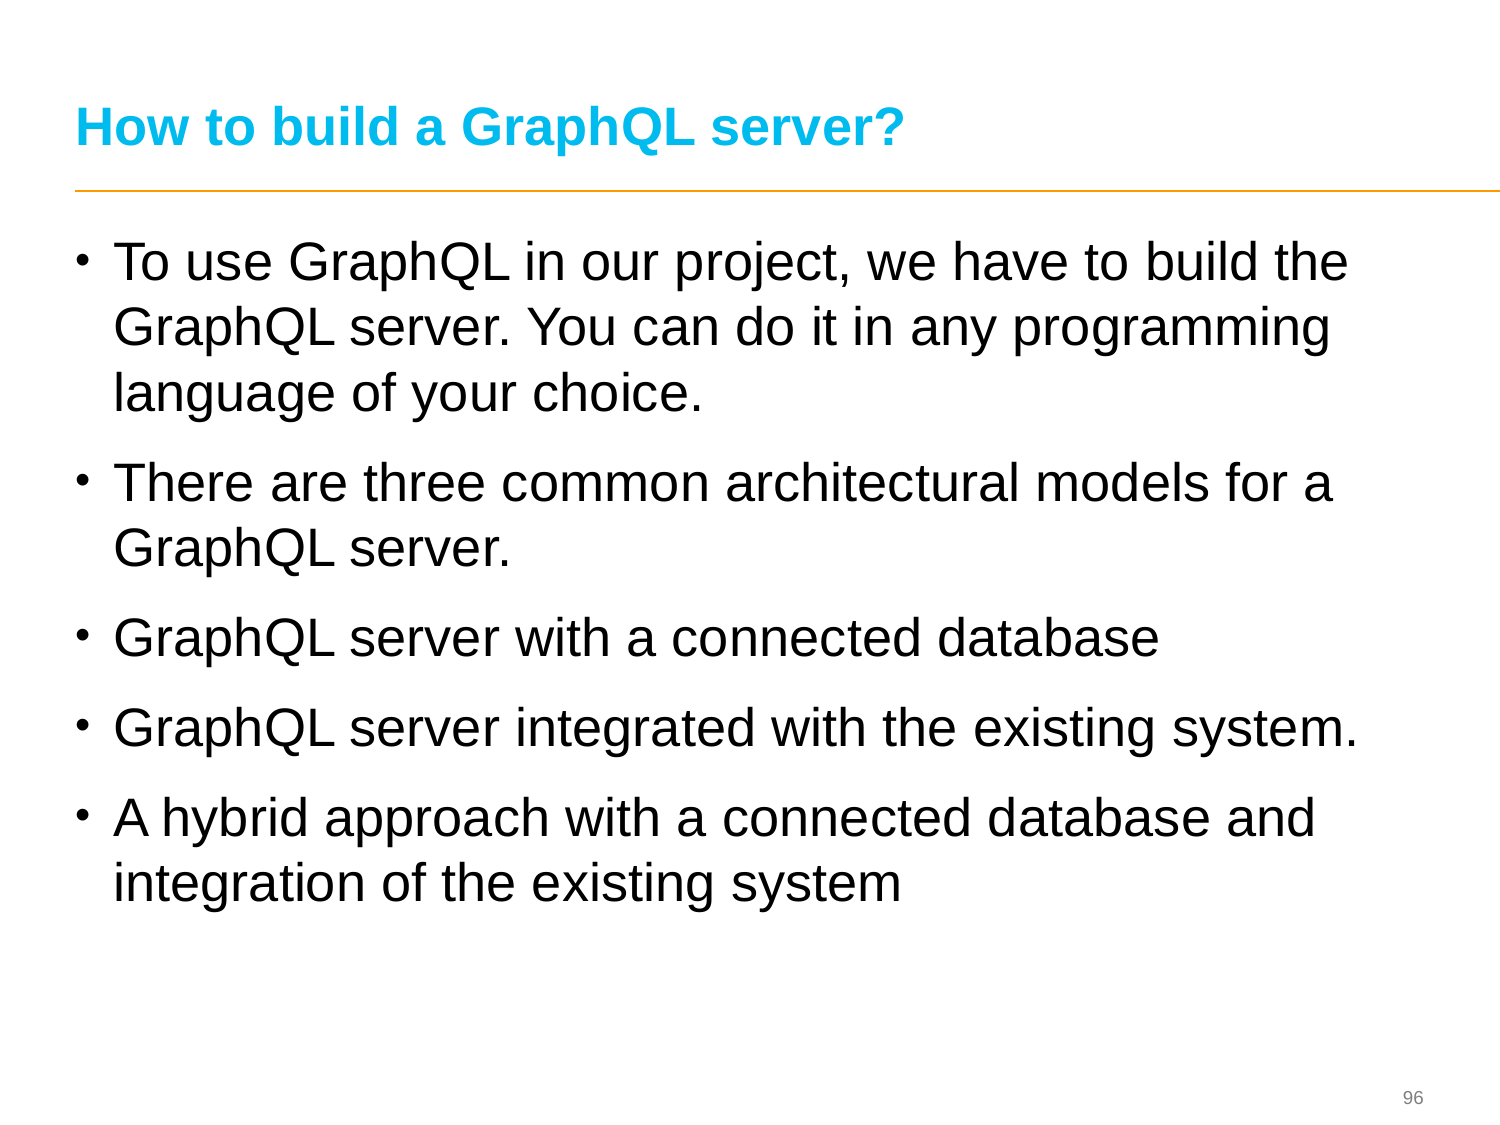

# How to build a GraphQL server?
To use GraphQL in our project, we have to build the GraphQL server. You can do it in any programming language of your choice.
There are three common architectural models for a GraphQL server.
GraphQL server with a connected database
GraphQL server integrated with the existing system.
A hybrid approach with a connected database and integration of the existing system